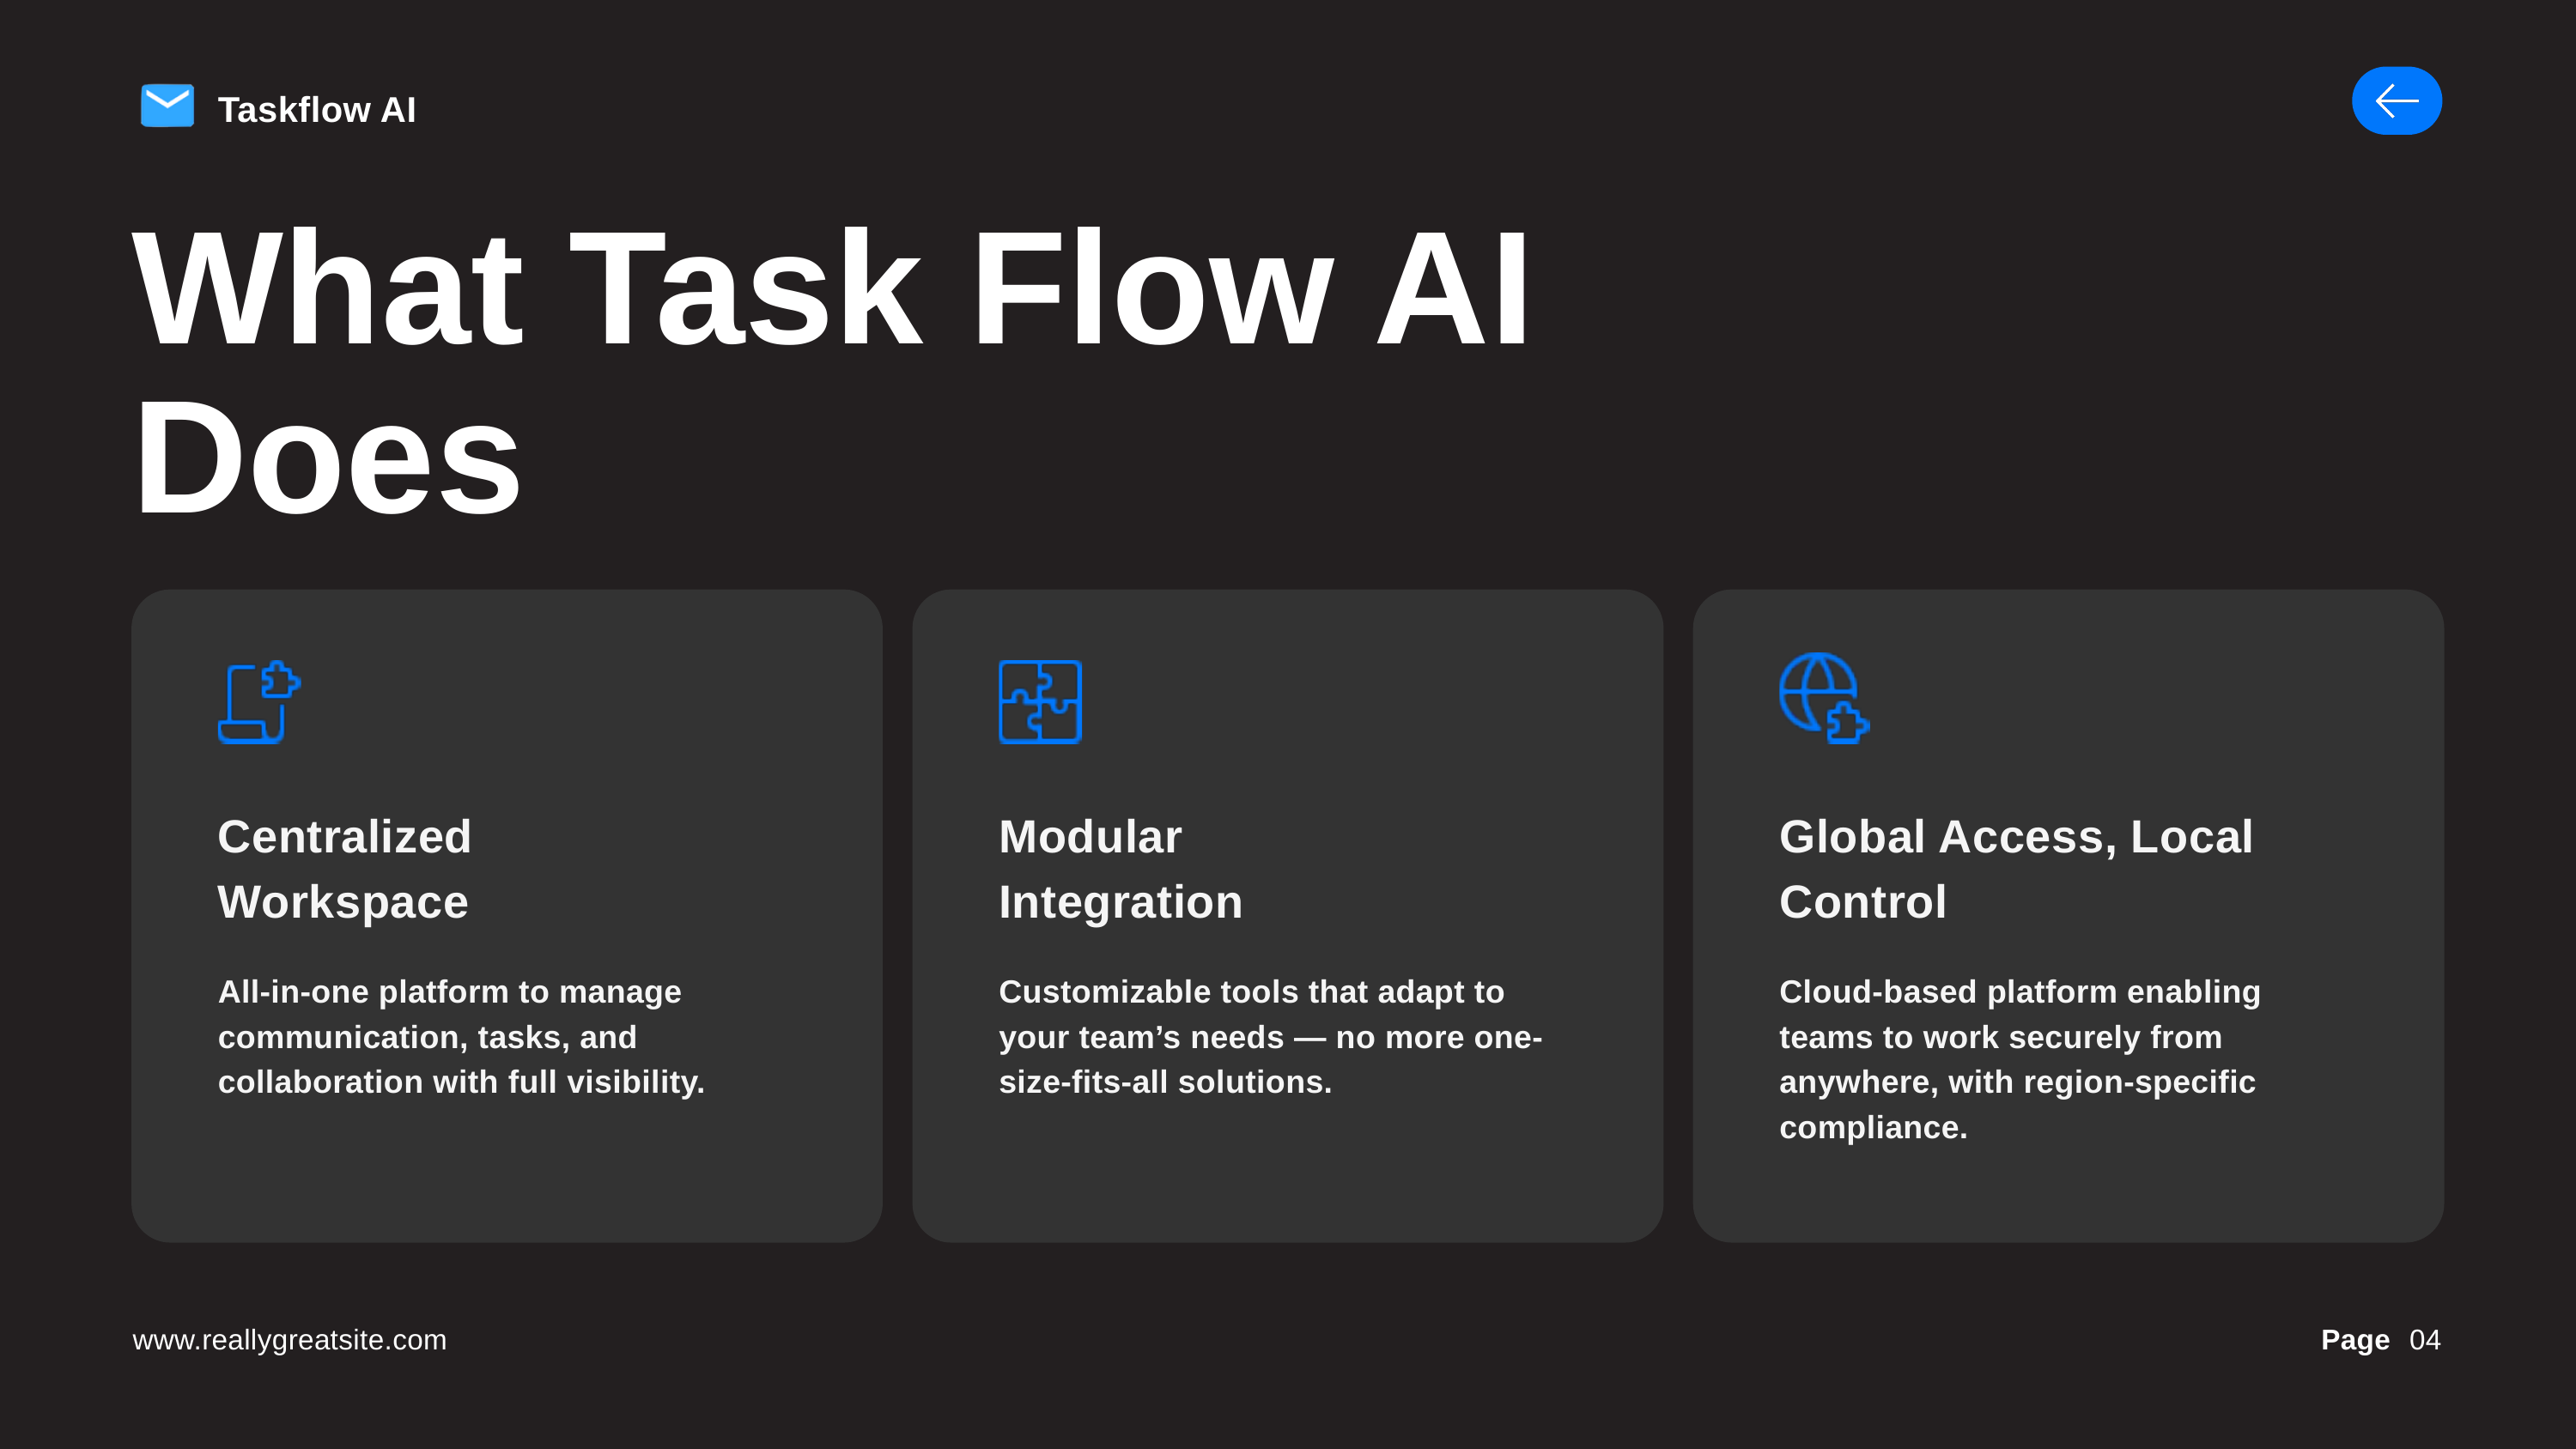

Taskflow AI

What Task Flow AI Does

Centralized
Workspace
Modular
Integration
Global Access, Local Control
All-in-one platform to manage communication, tasks, and collaboration with full visibility.
Customizable tools that adapt to your team’s needs — no more one-size-fits-all solutions.
Cloud-based platform enabling teams to work securely from anywhere, with region-specific compliance.
www.reallygreatsite.com
Page
04